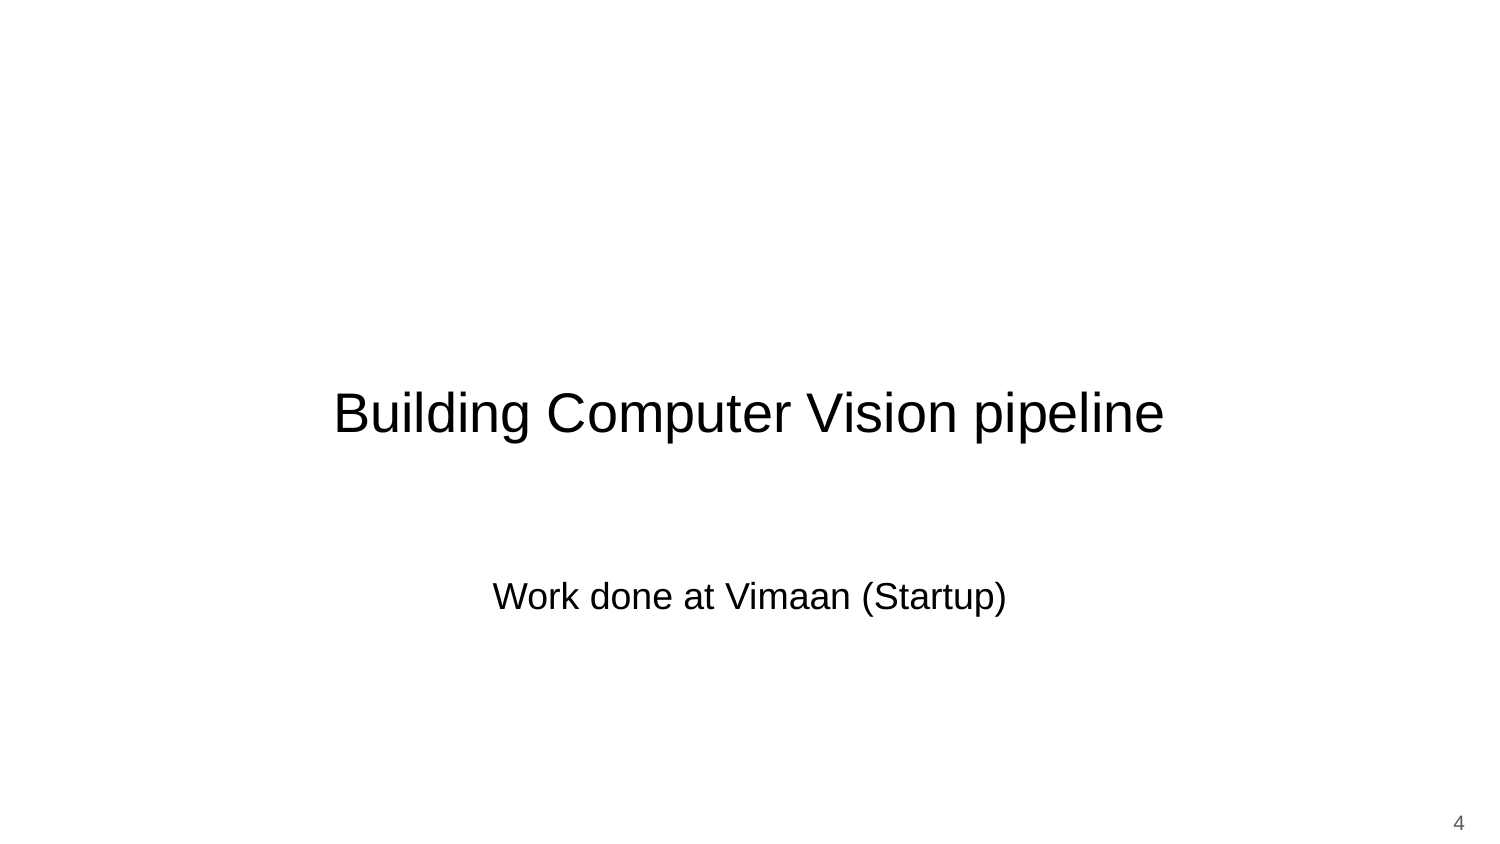

# Building Computer Vision pipeline
Work done at Vimaan (Startup)
4